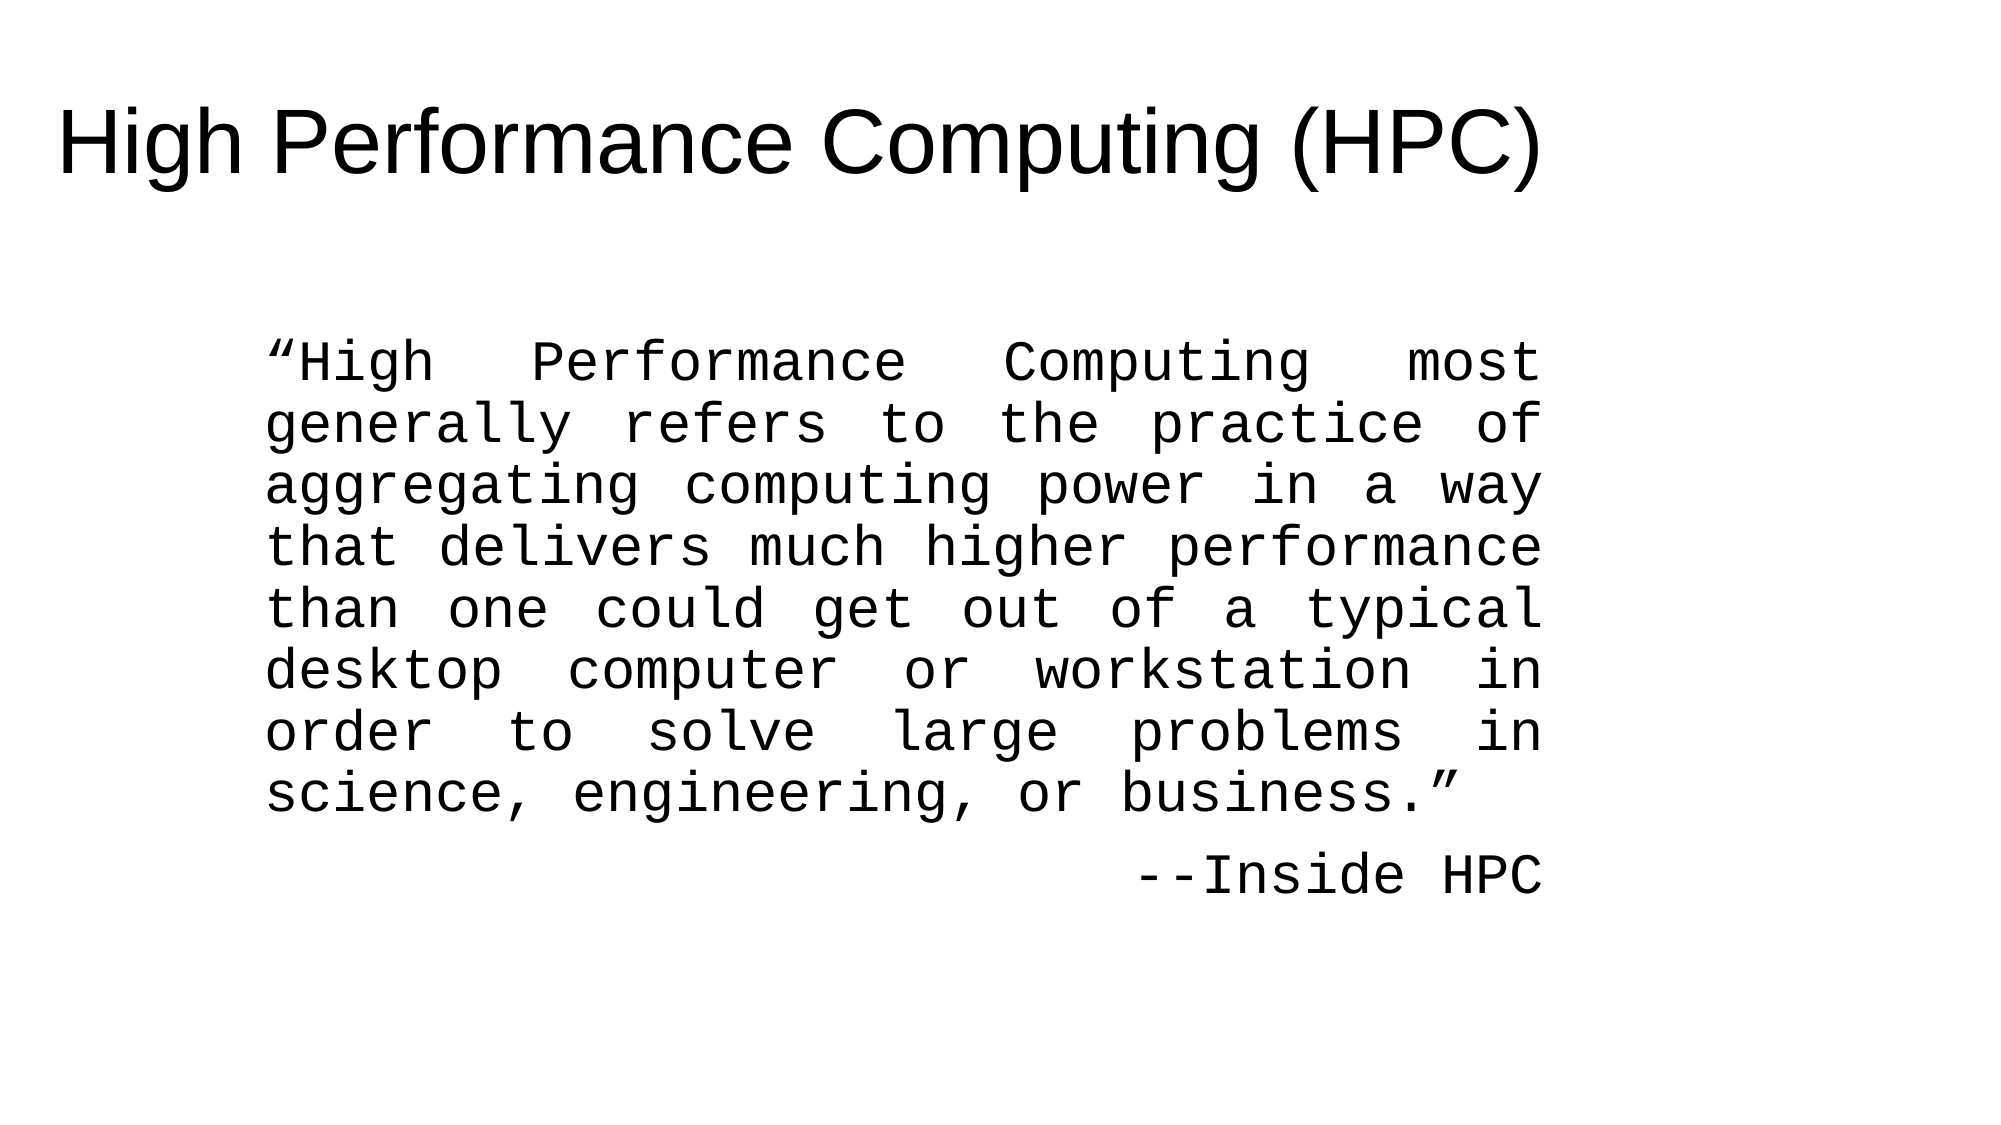

# High Performance Computing (HPC)
“High Performance Computing most generally refers to the practice of aggregating computing power in a way that delivers much higher performance than one could get out of a typical desktop computer or workstation in order to solve large problems in science, engineering, or business.”
					--Inside HPC